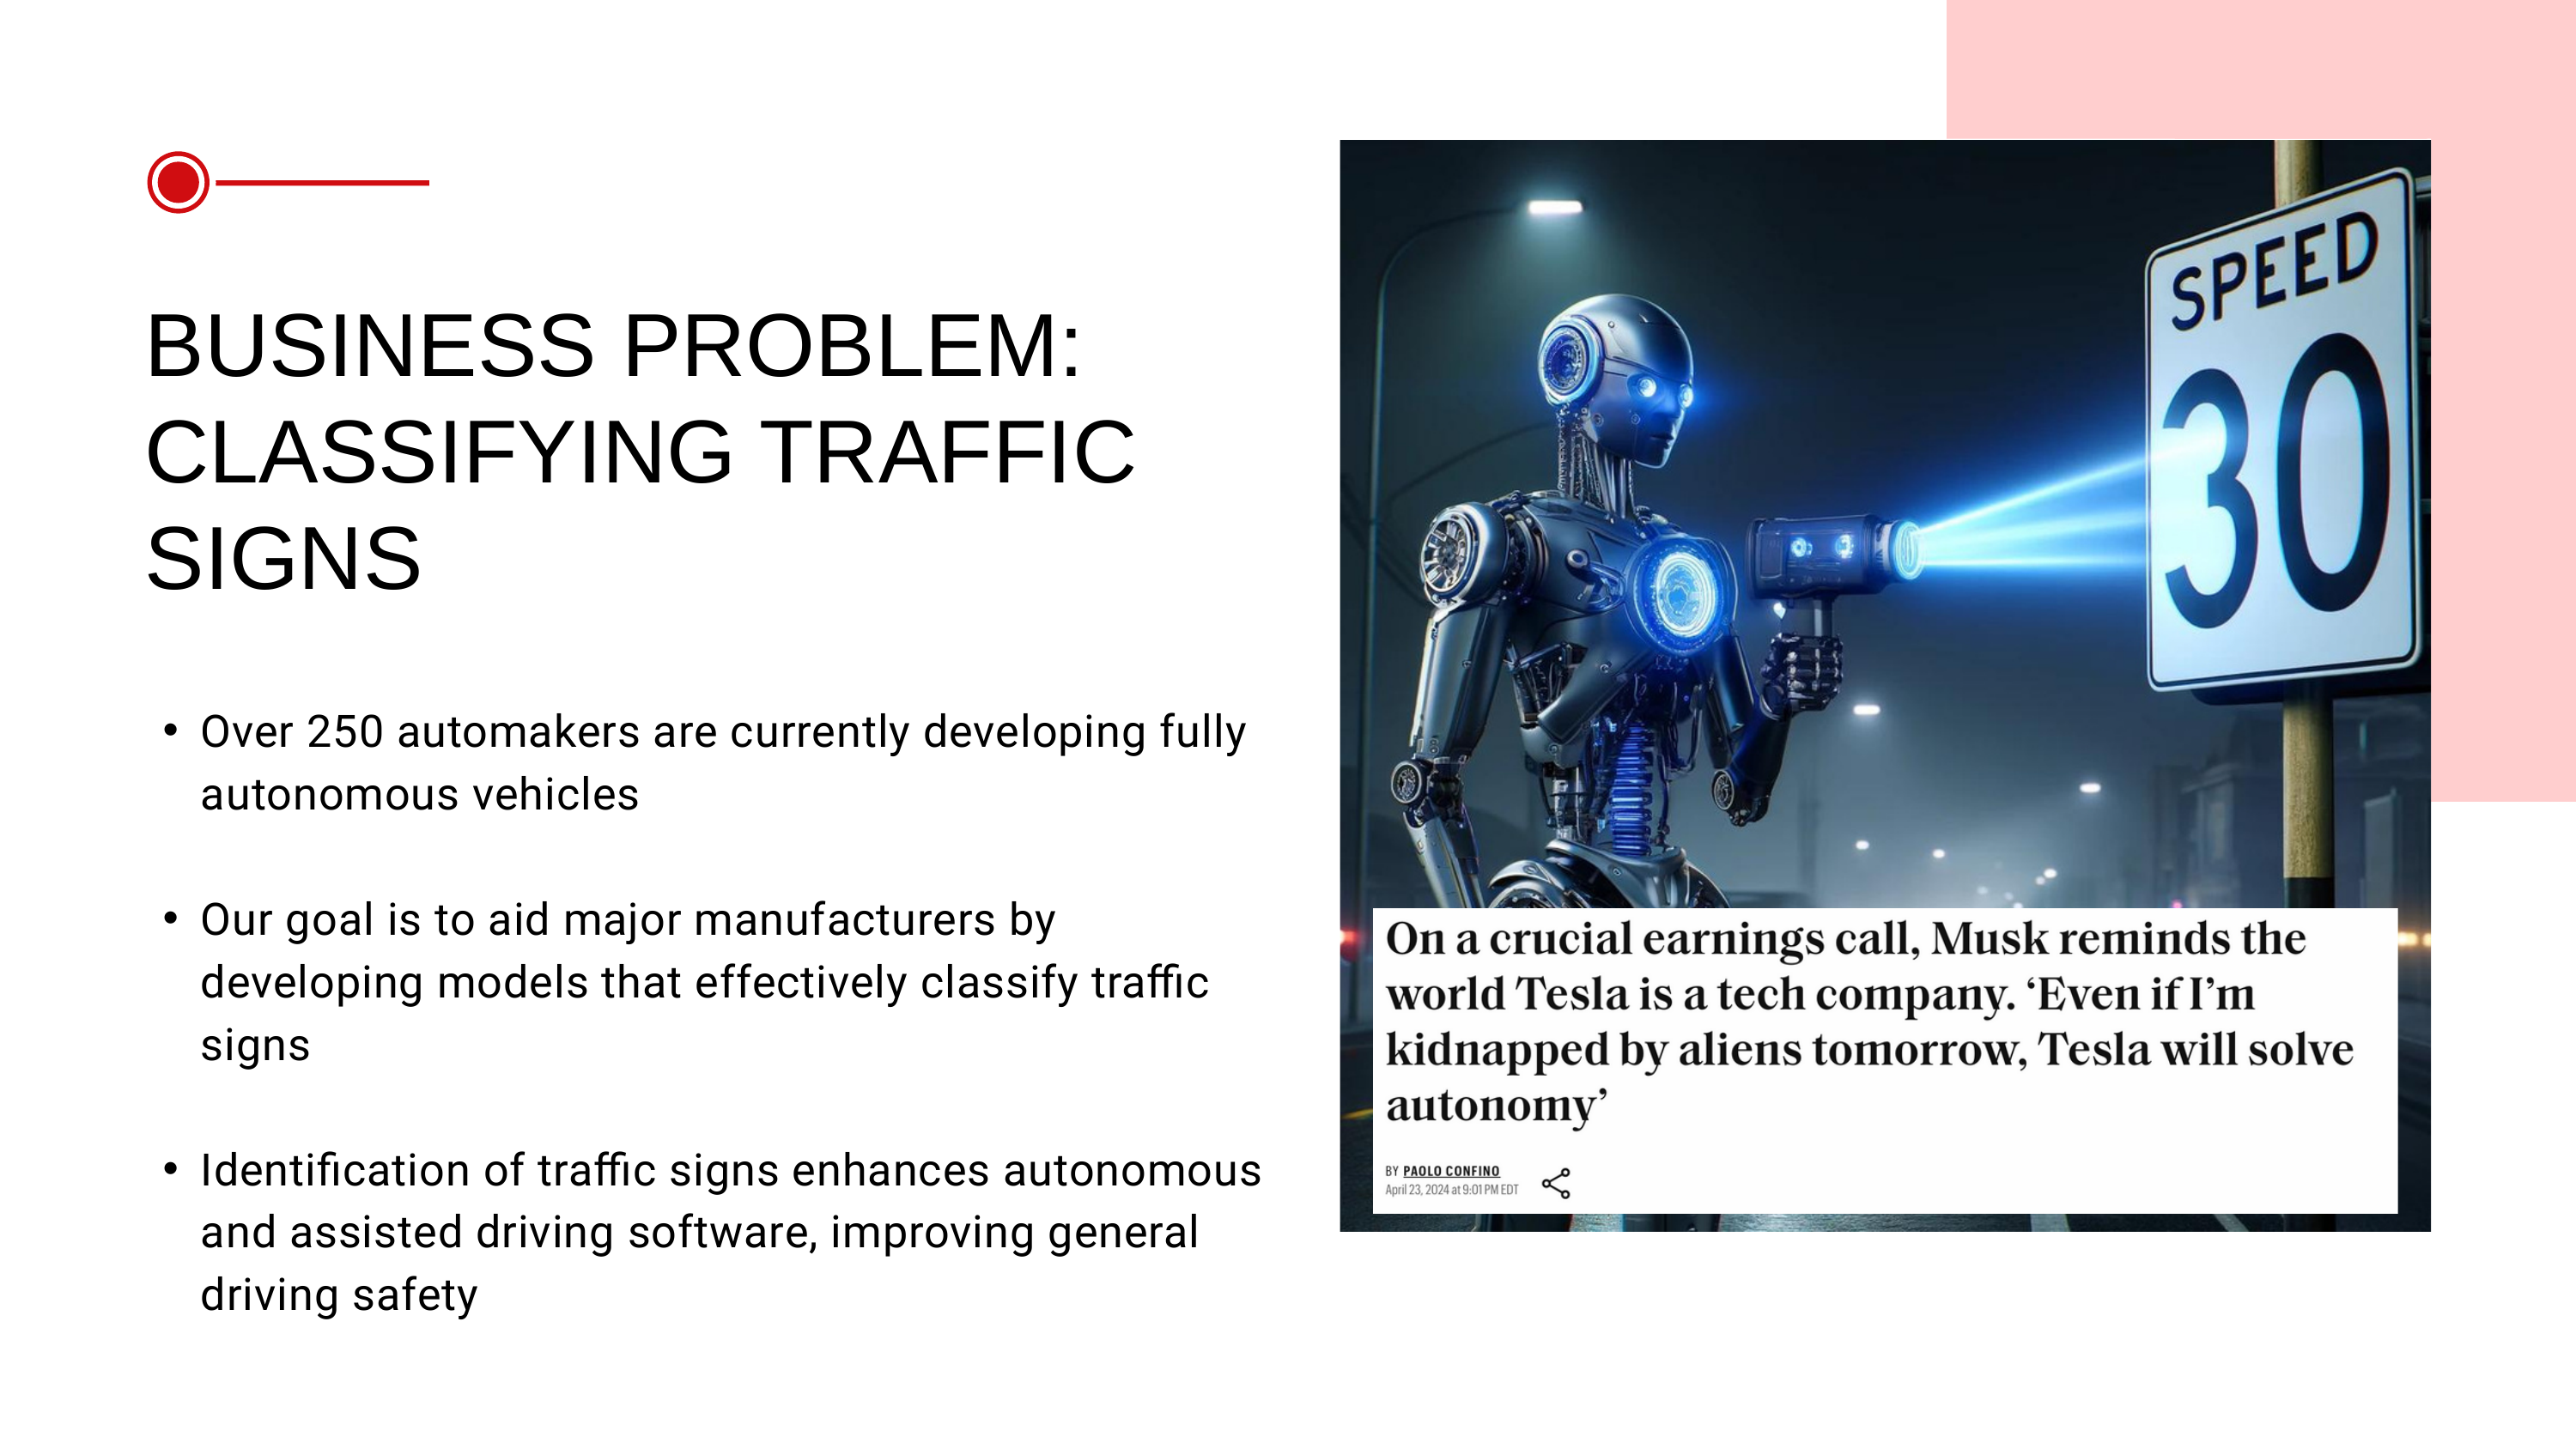

BUSINESS PROBLEM: CLASSIFYING TRAFFIC SIGNS

Over 250 automakers are currently developing fully autonomous vehicles

Our goal is to aid major manufacturers by developing models that effectively classify traffic signs

Identification of traffic signs enhances autonomous and assisted driving software, improving general driving safety